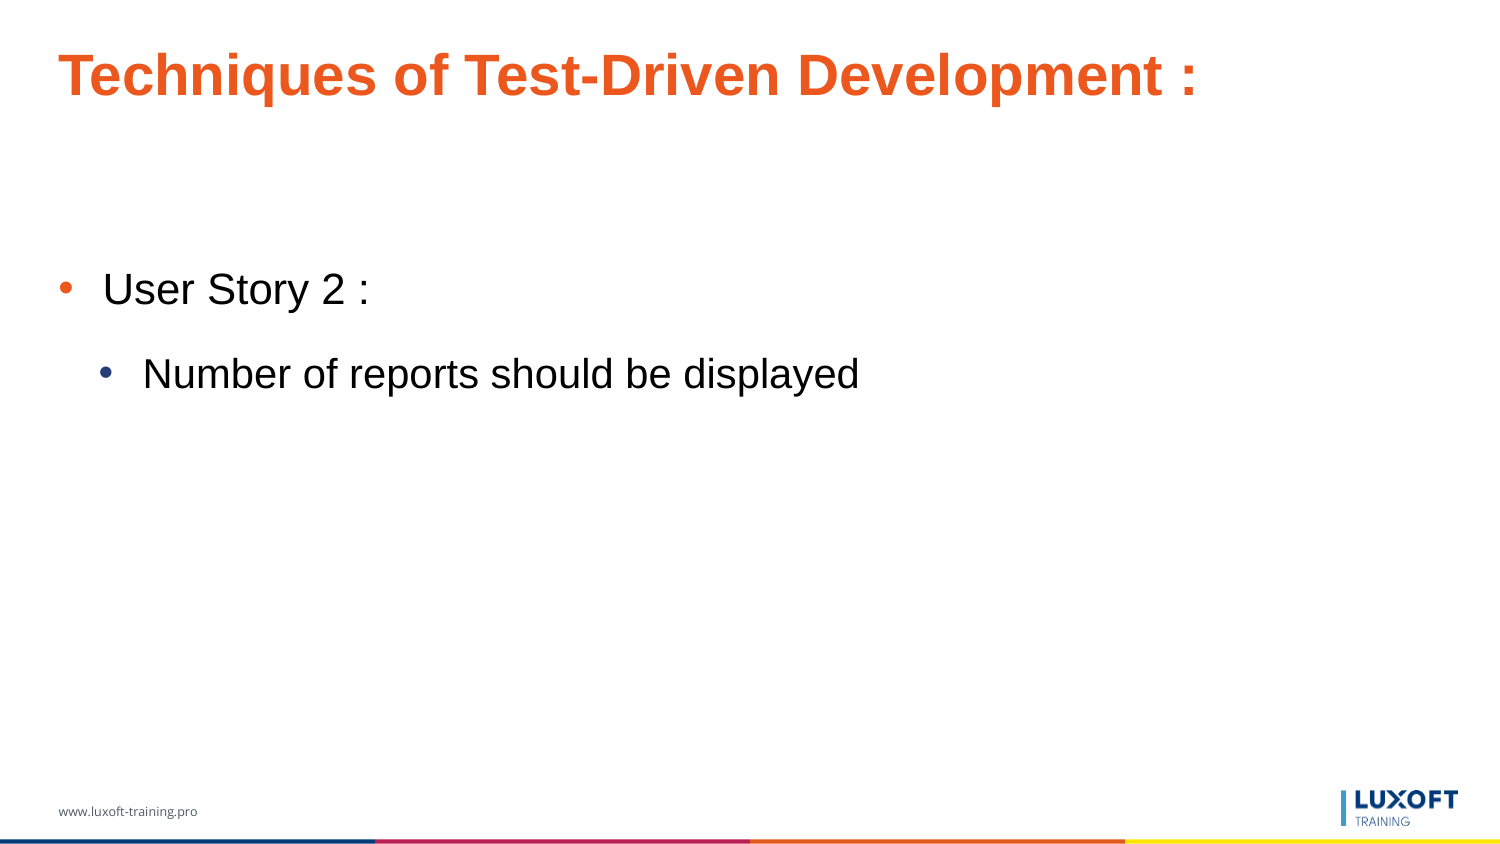

# Techniques of Test-Driven Development :
User Story 2 :
Number of reports should be displayed